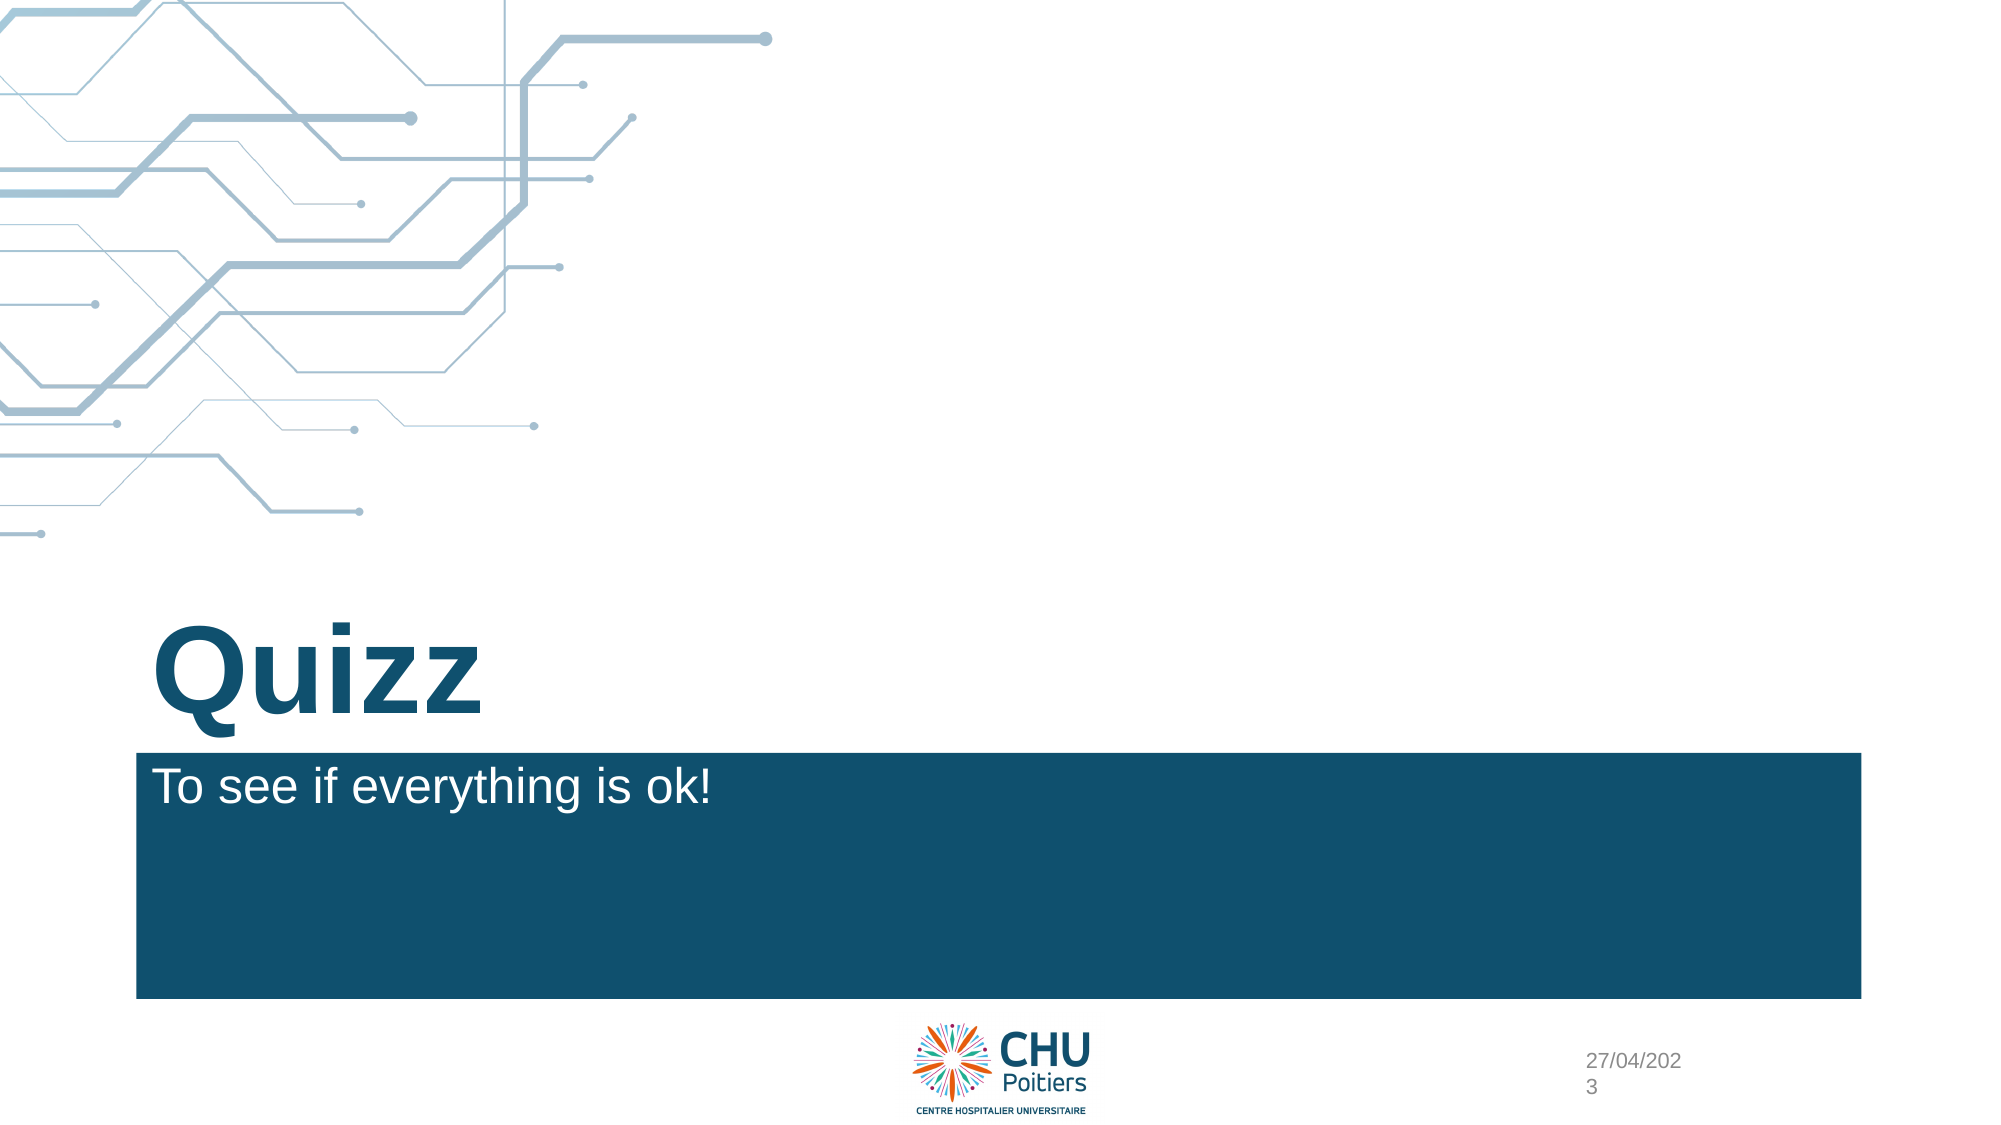

# Quizz
To see if everything is ok!
27/04/2023
30